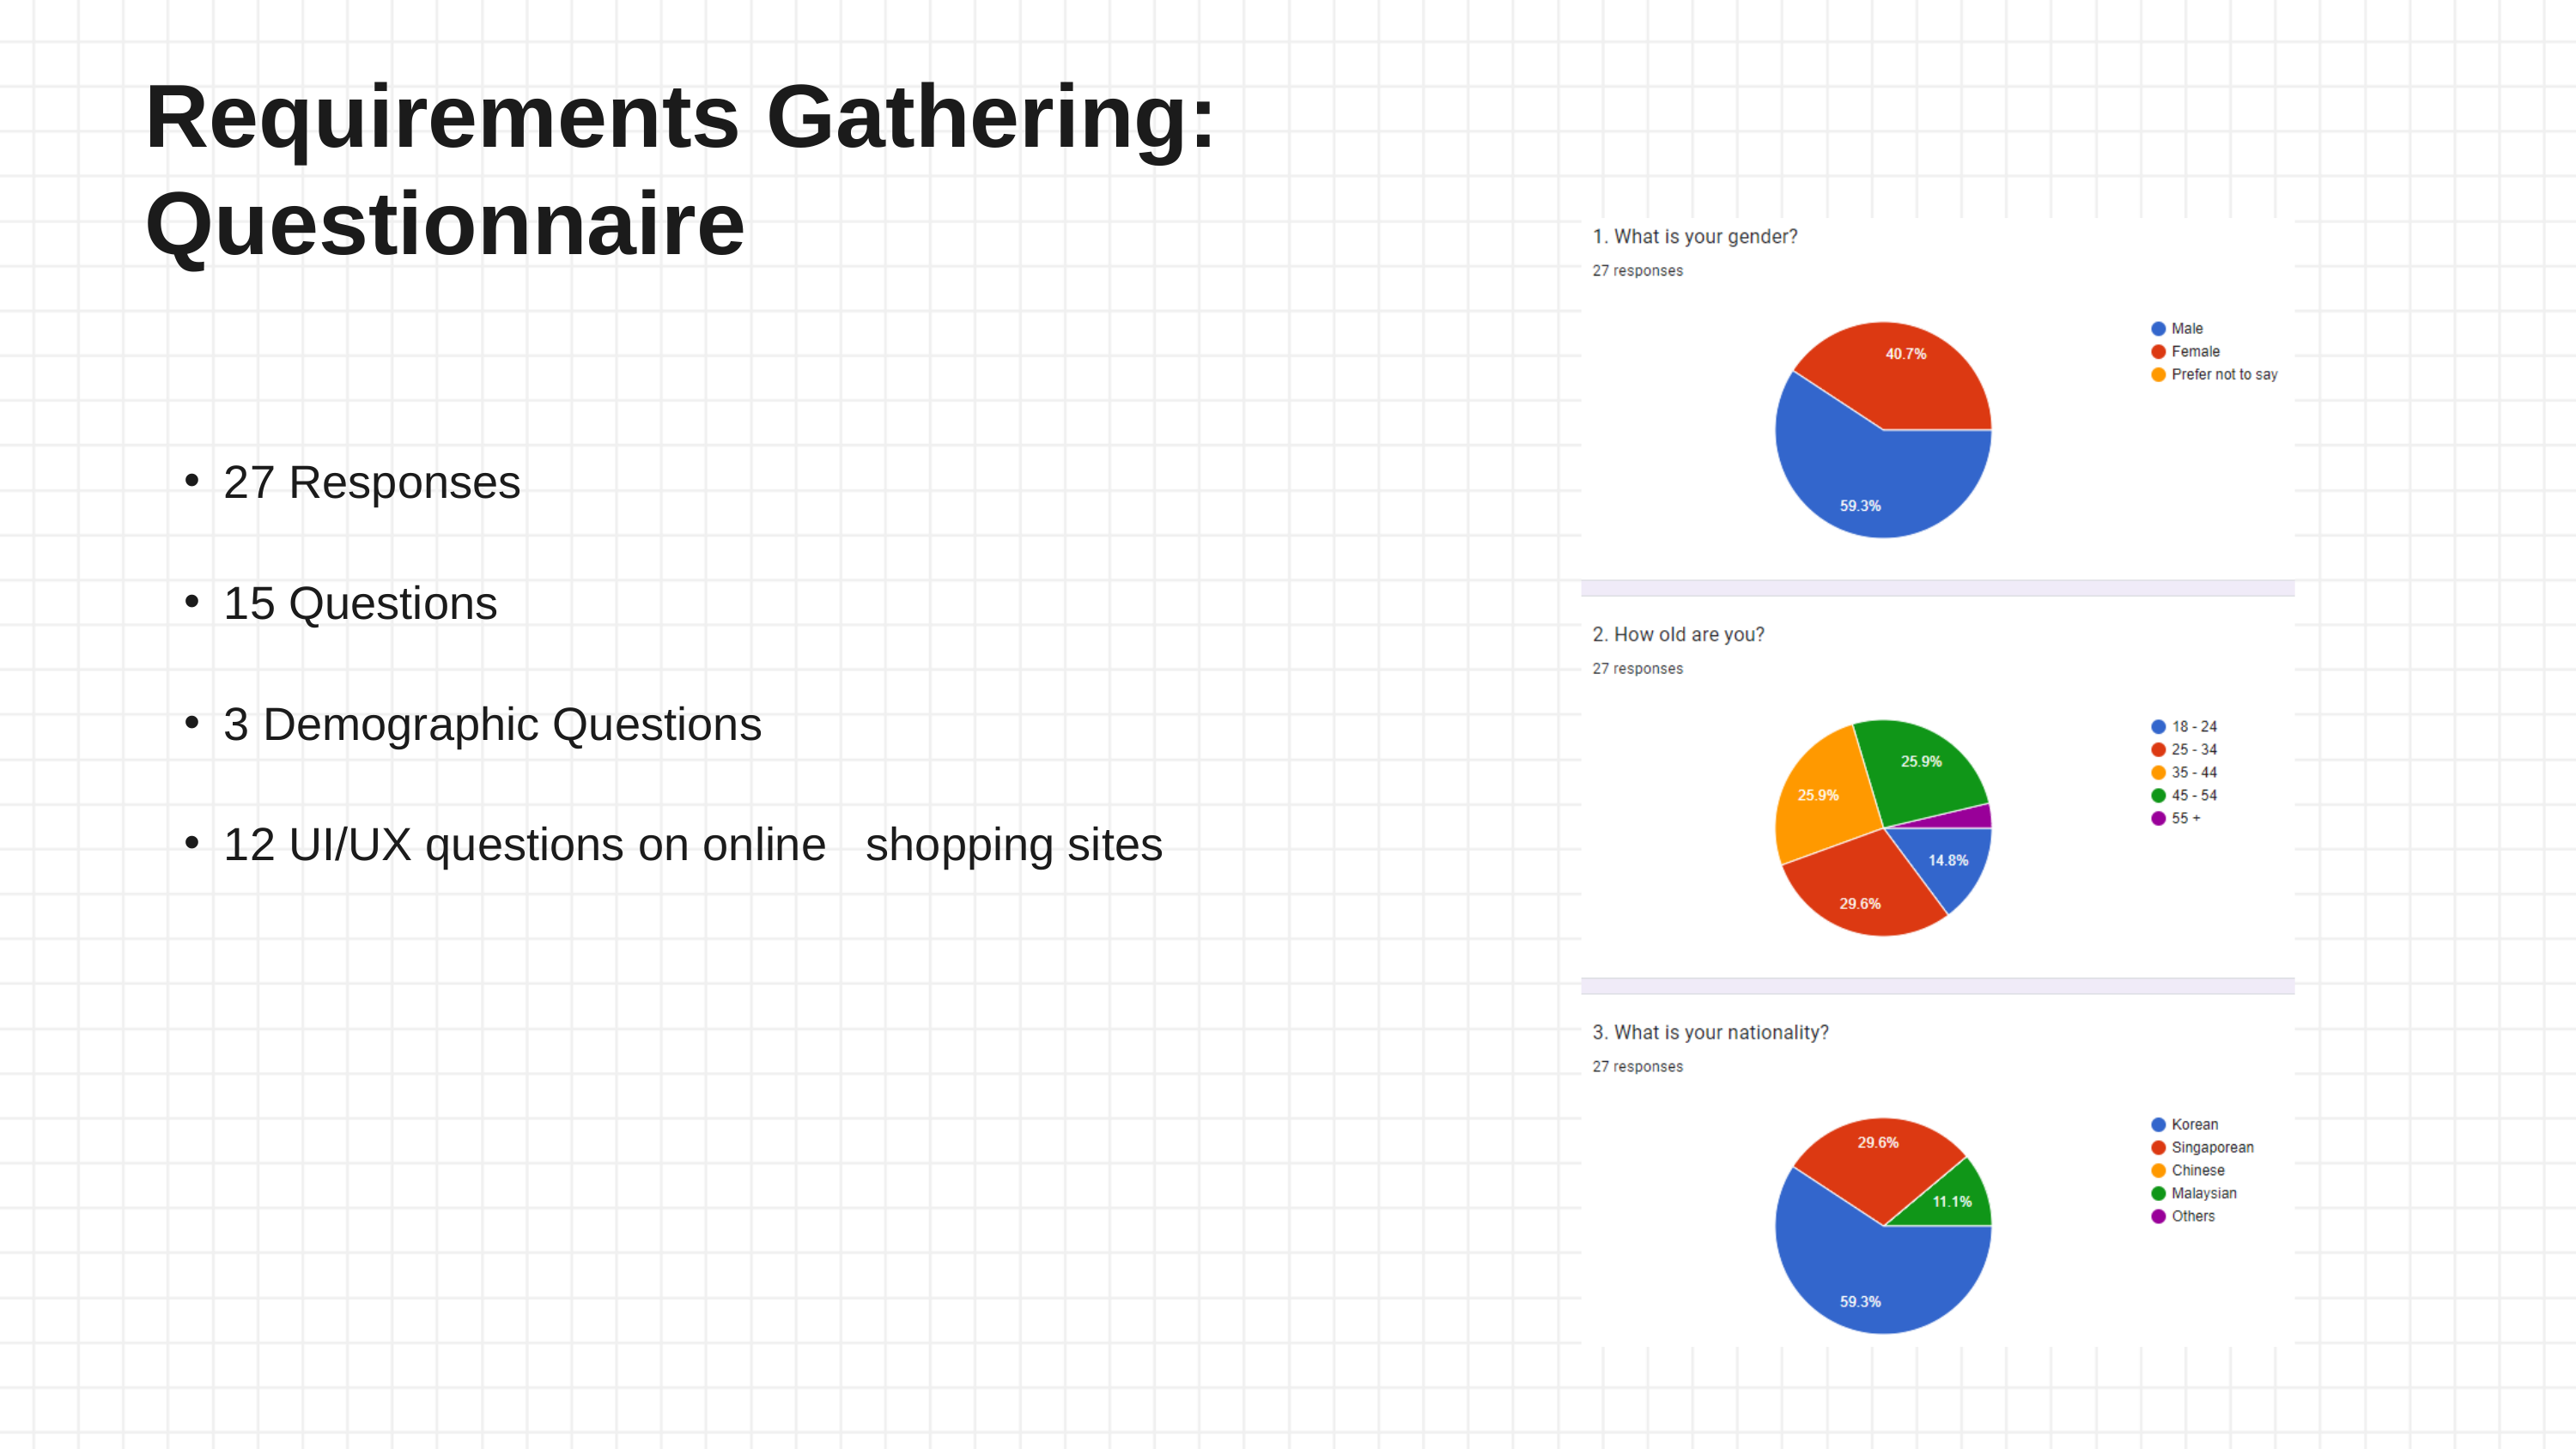

Requirements Gathering:
Questionnaire

27 Responses

15 Questions

3 Demographic Questions

12 UI/UX questions on online   shopping sites